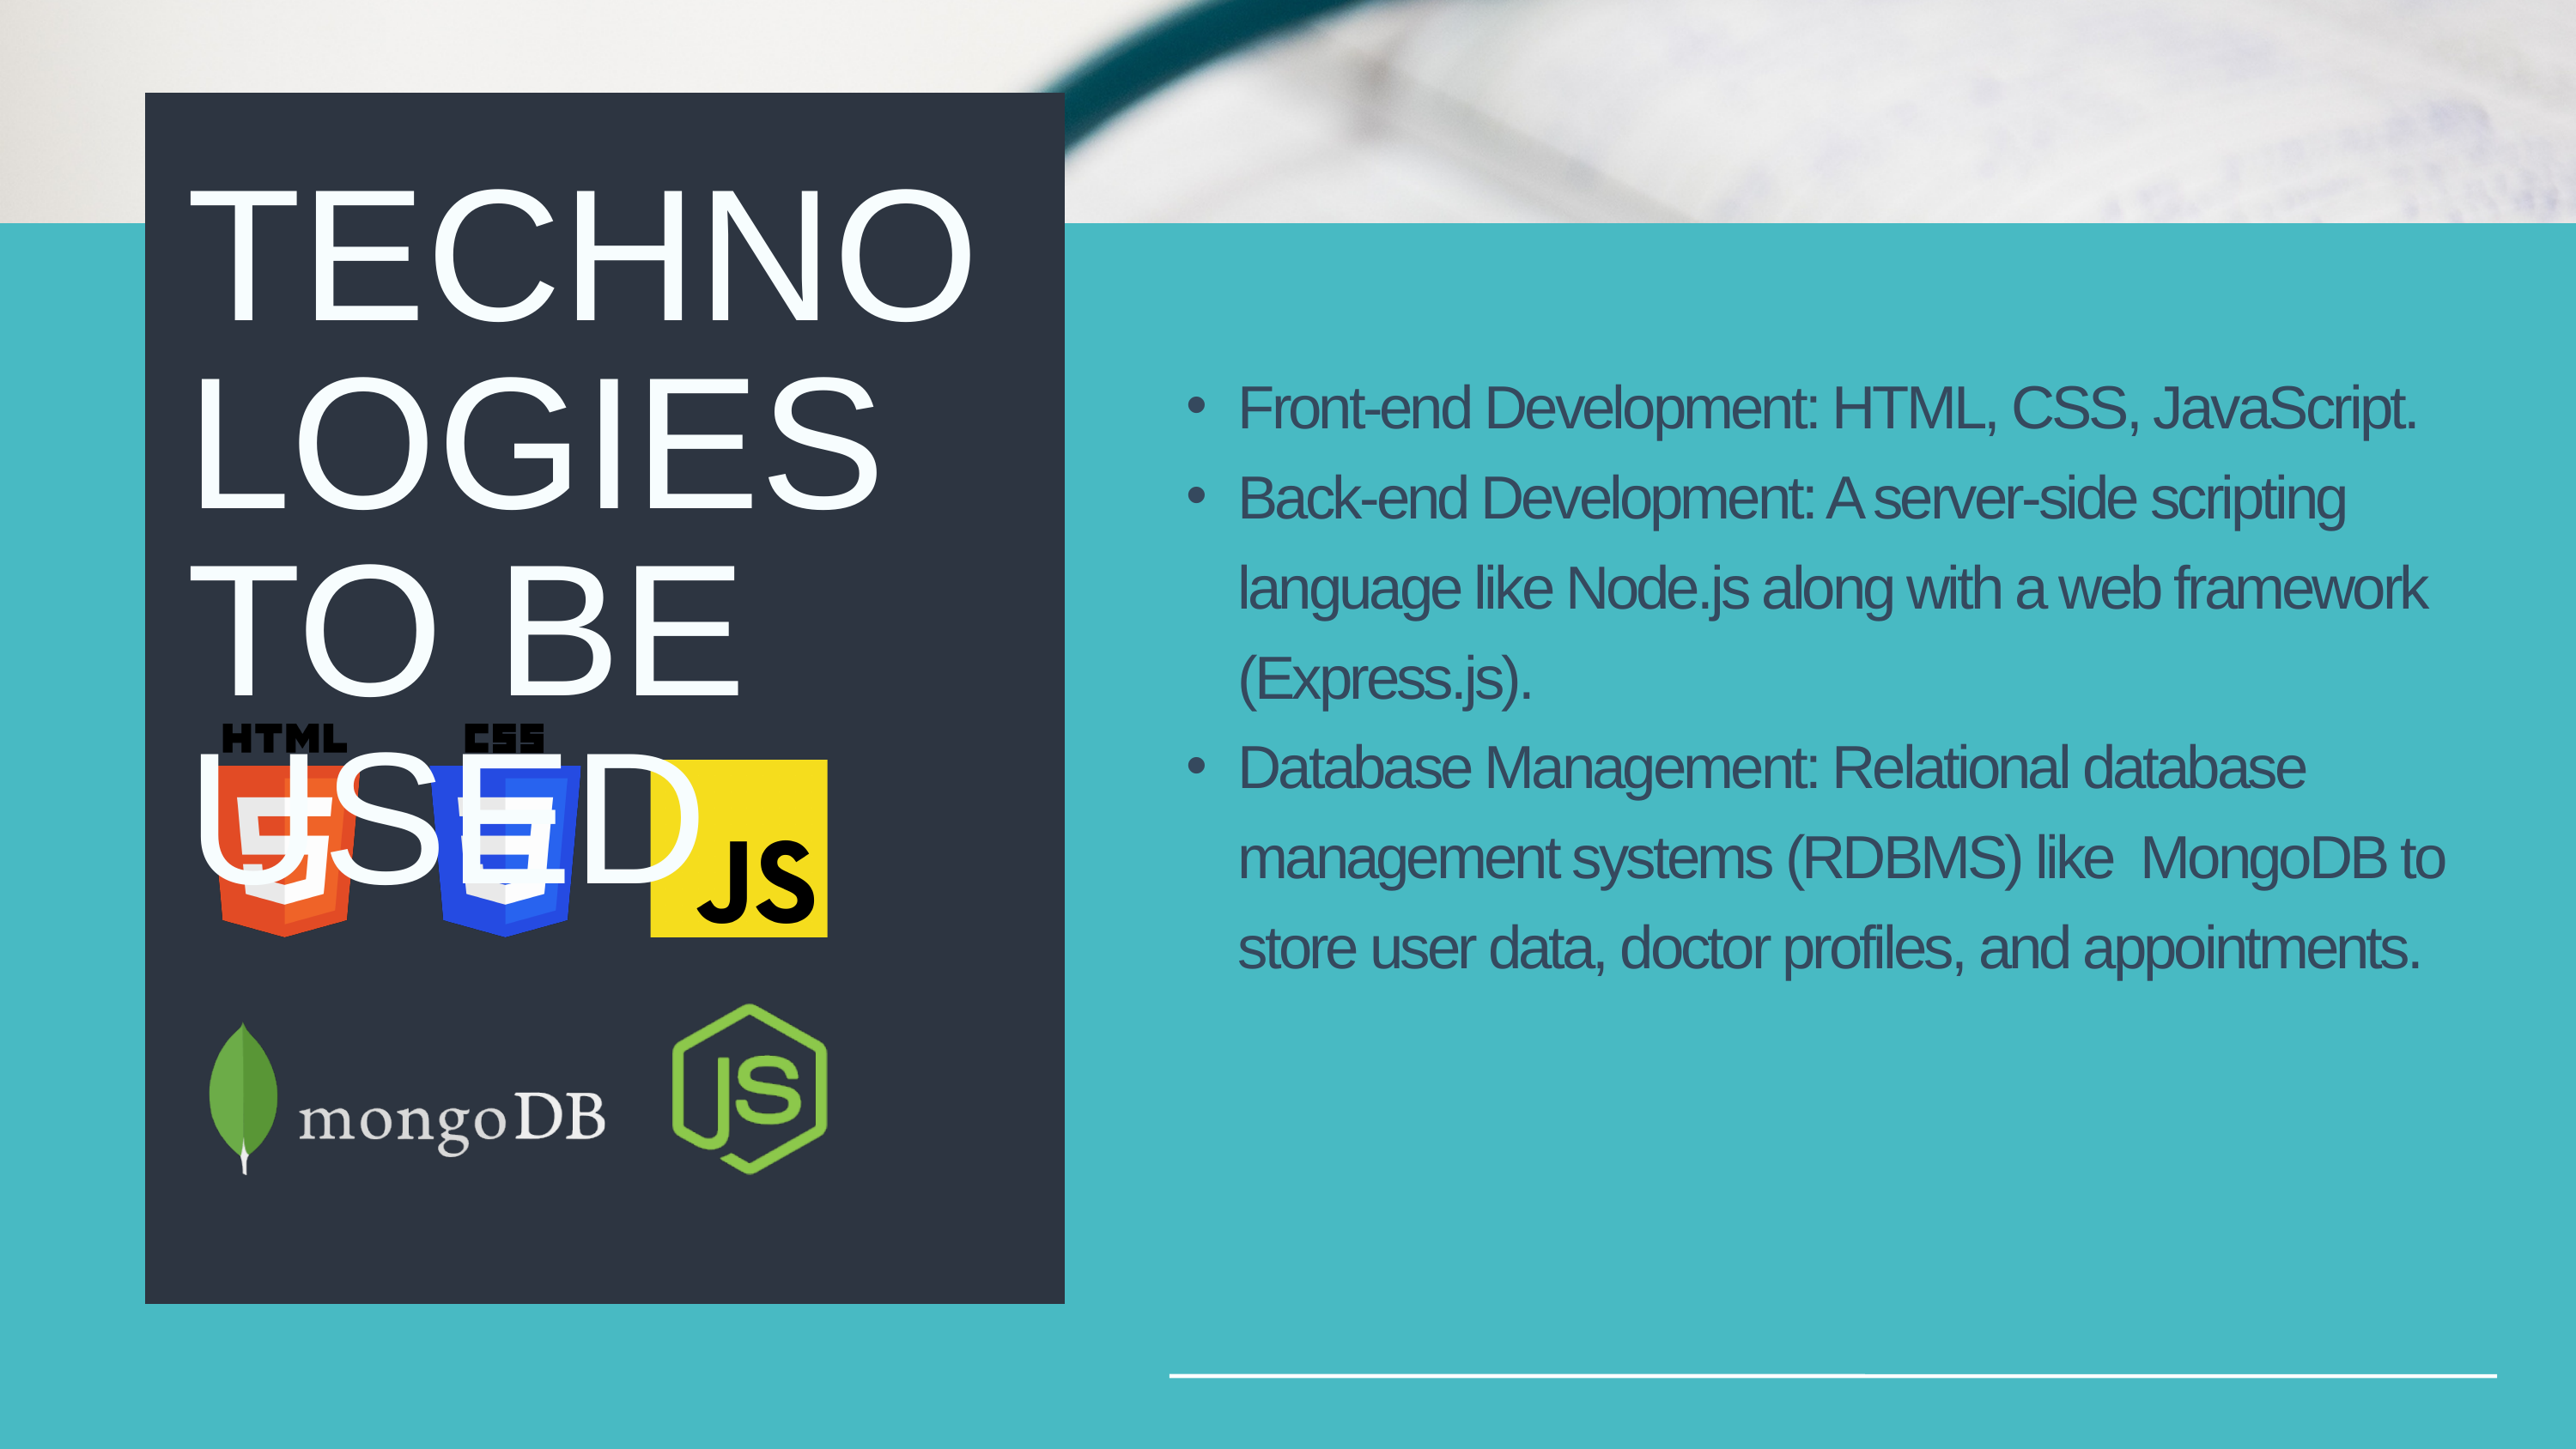

TECHNOLOGIES
TO BE USED

Front-end Development: HTML, CSS, JavaScript.
Back-end Development: A server-side scripting language like Node.js along with a web framework (Express.js).
Database Management: Relational database management systems (RDBMS) like  MongoDB to store user data, doctor profiles, and appointments.